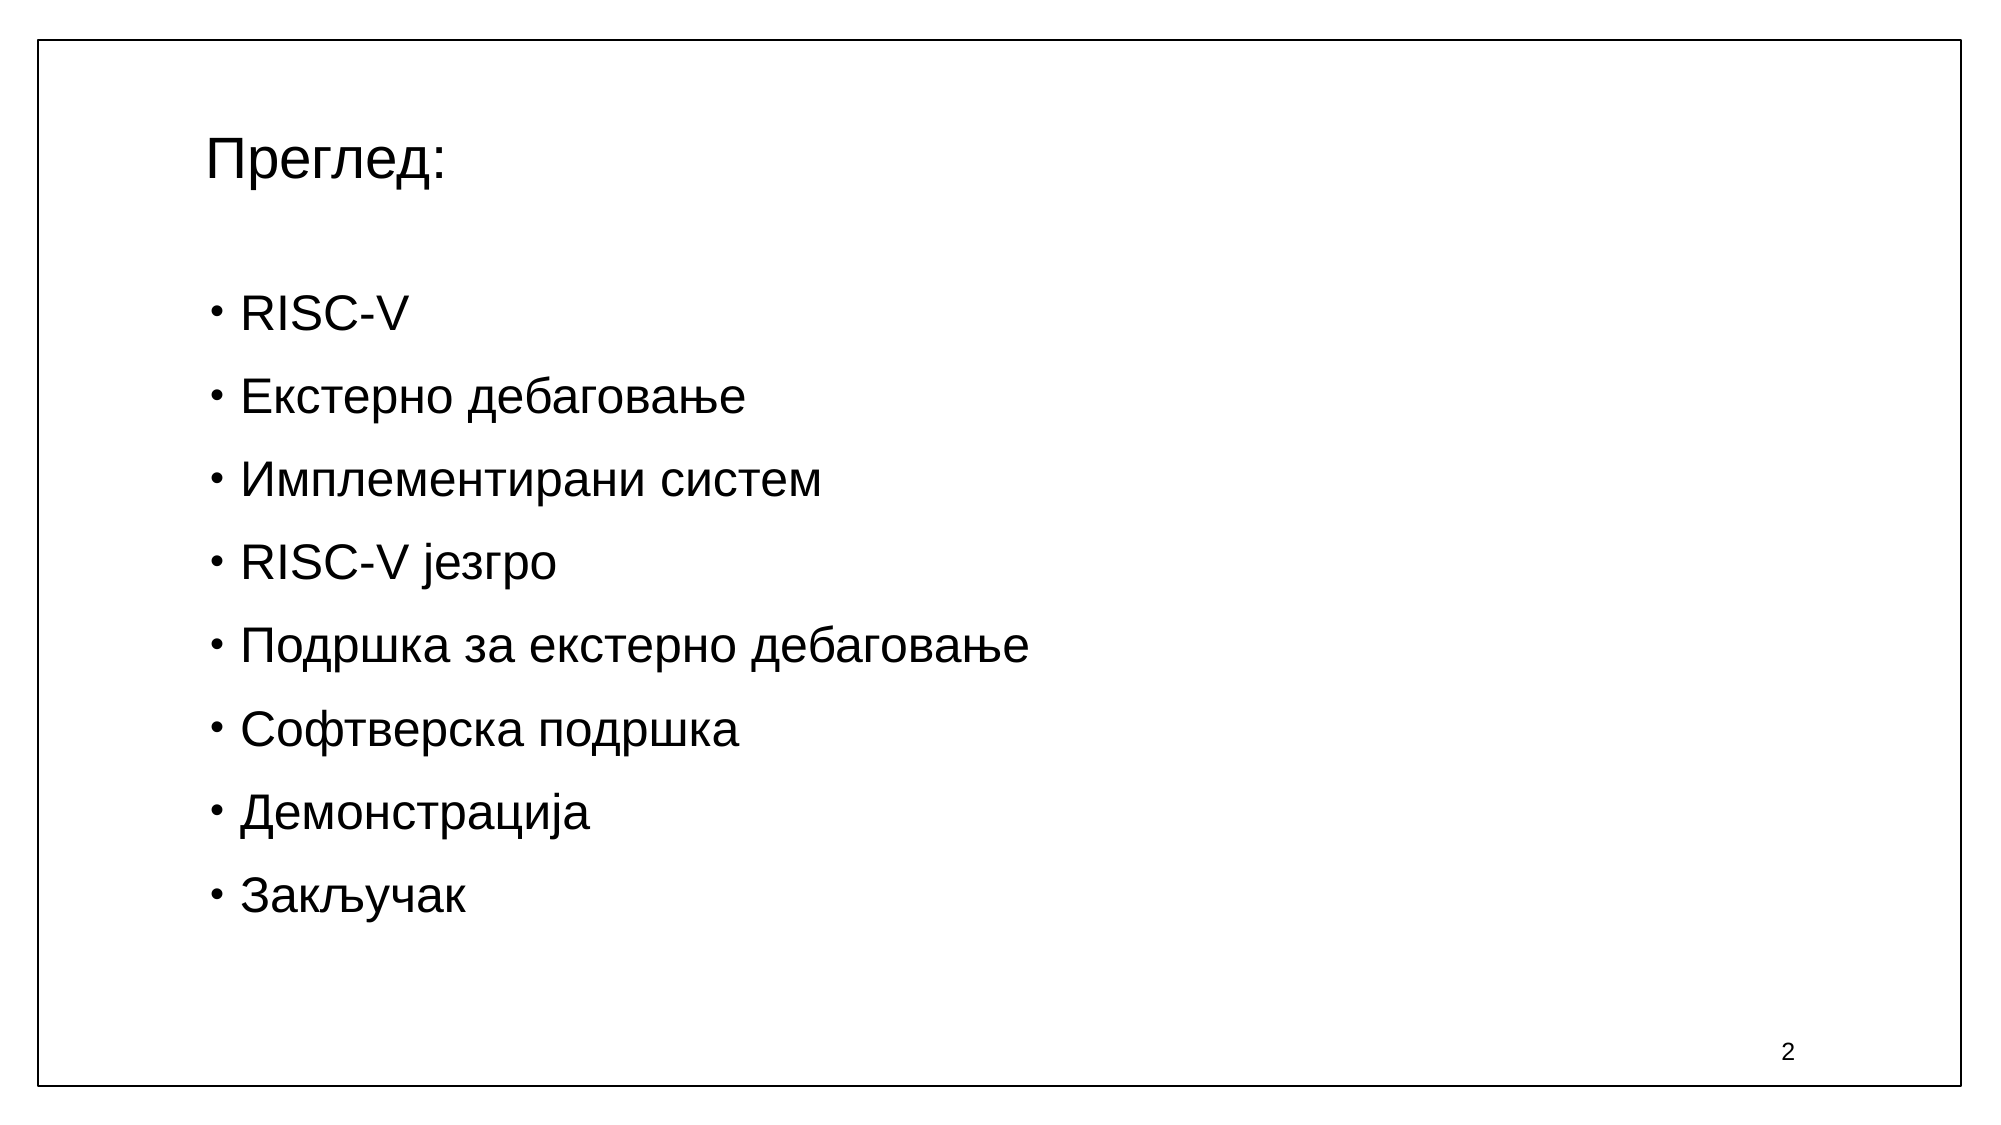

# Преглед:
RISC-V
Екстерно дебаговање
Имплементирани систем
RISC-V језгро
Подршка за екстерно дебаговање
Софтверска подршка
Демонстрација
Закључак

2